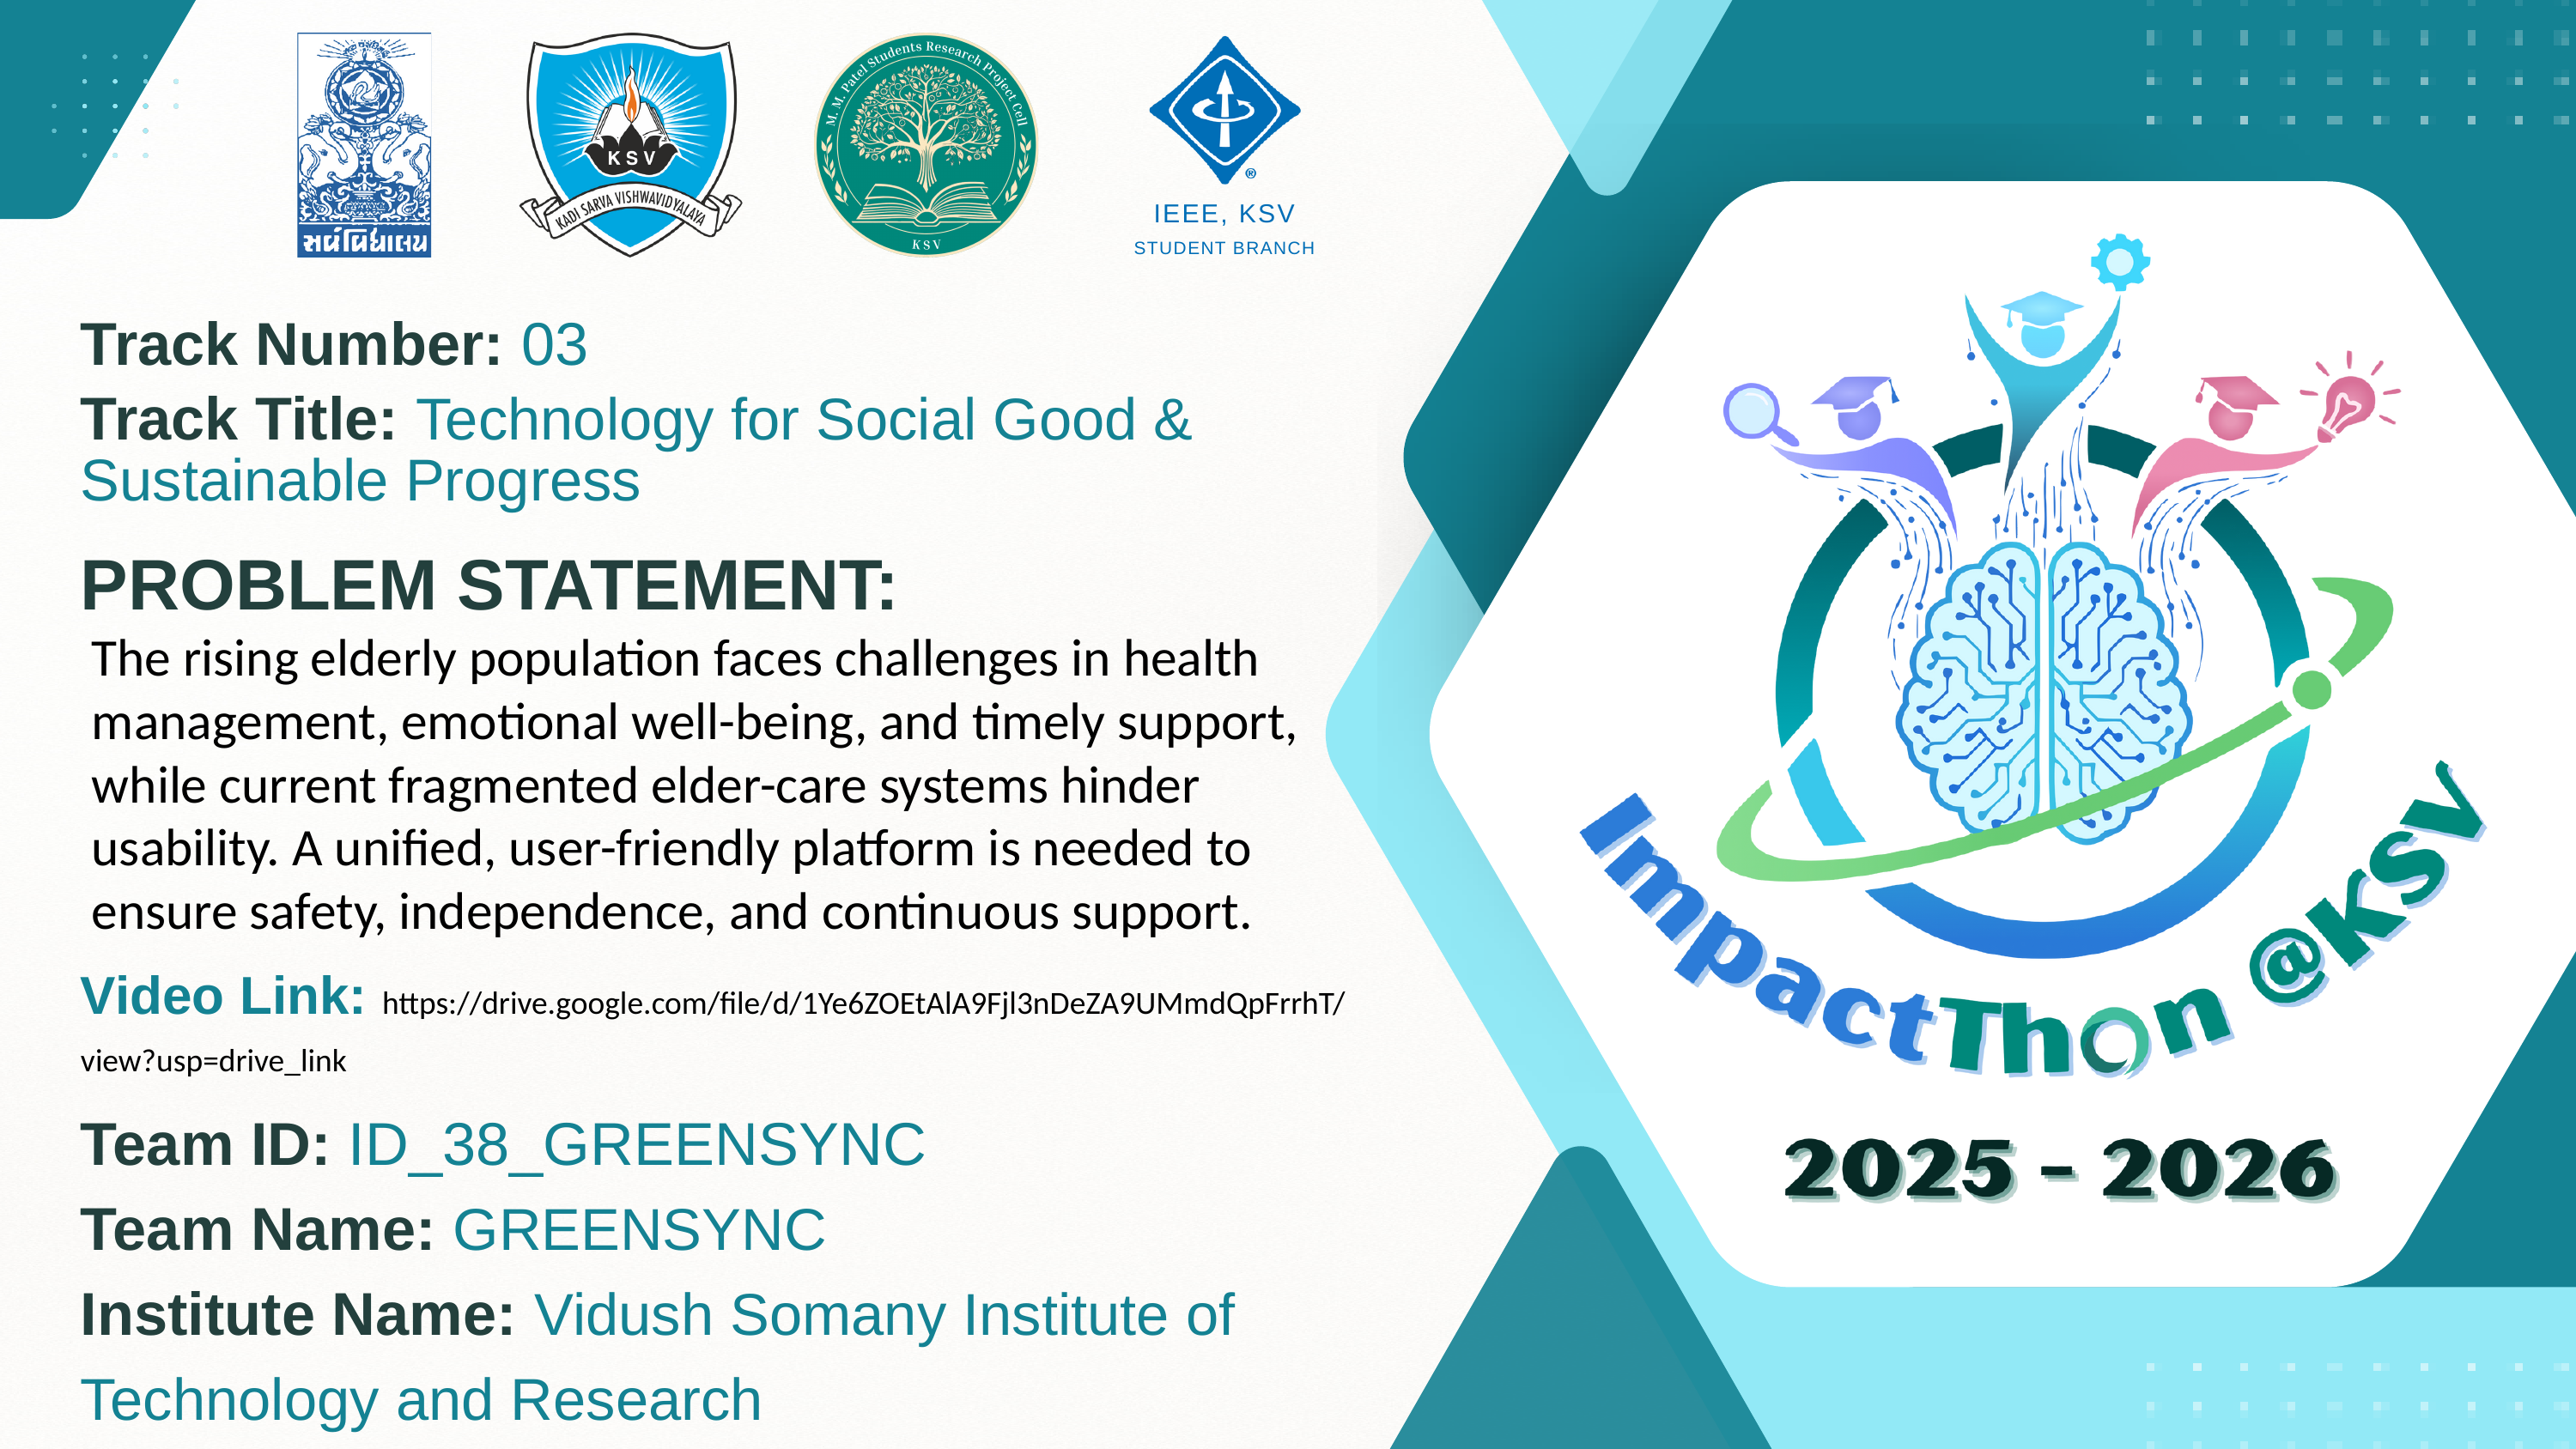

IEEE, KSV
STUDENT BRANCH

Track Number: 03
Track Title: Technology for Social Good & Sustainable Progress
PROBLEM STATEMENT:
The rising elderly population faces challenges in health management, emotional well-being, and timely support, while current fragmented elder-care systems hinder usability. A unified, user-friendly platform is needed to ensure safety, independence, and continuous support.
Video Link: https://drive.google.com/file/d/1Ye6ZOEtAlA9Fjl3nDeZA9UMmdQpFrrhT/view?usp=drive_link
Team ID: ID_38_GREENSYNC
Team Name: GREENSYNC
Institute Name: Vidush Somany Institute of Technology and Research